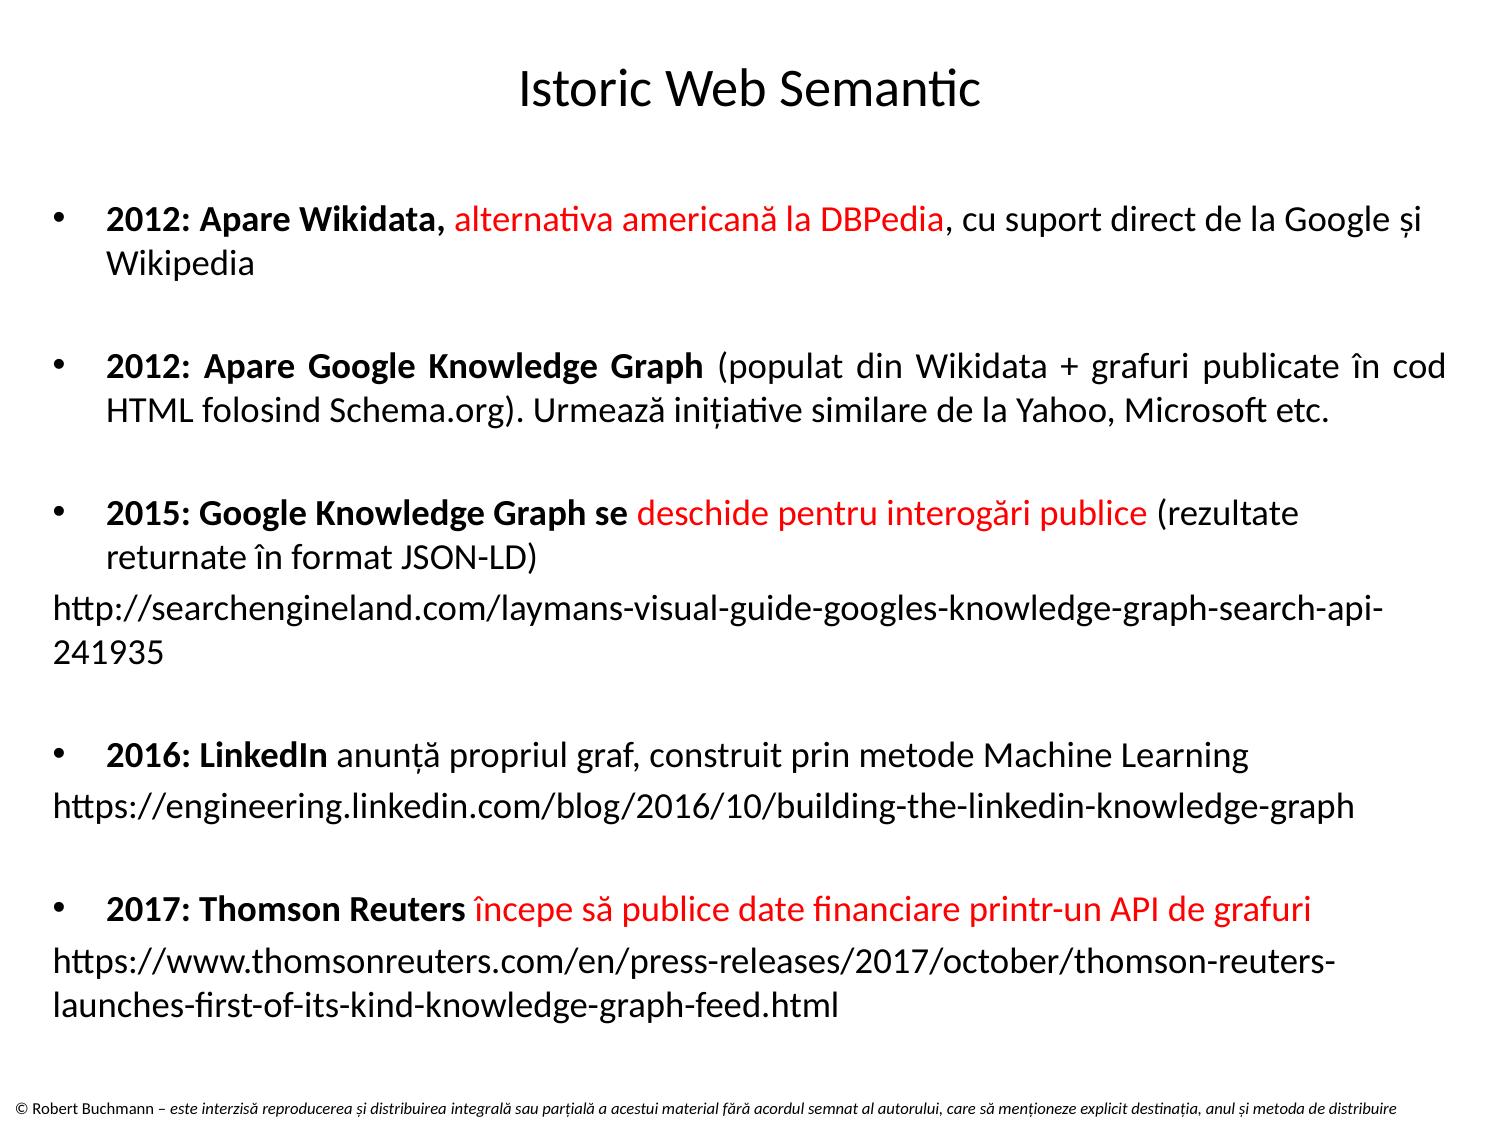

# Istoric Web Semantic
2012: Apare Wikidata, alternativa americană la DBPedia, cu suport direct de la Google și Wikipedia

2012: Apare Google Knowledge Graph (populat din Wikidata + grafuri publicate în cod HTML folosind Schema.org). Urmează inițiative similare de la Yahoo, Microsoft etc.

2015: Google Knowledge Graph se deschide pentru interogări publice (rezultate returnate în format JSON-LD)
http://searchengineland.com/laymans-visual-guide-googles-knowledge-graph-search-api-241935

2016: LinkedIn anunță propriul graf, construit prin metode Machine Learning
https://engineering.linkedin.com/blog/2016/10/building-the-linkedin-knowledge-graph

2017: Thomson Reuters începe să publice date financiare printr-un API de grafuri
https://www.thomsonreuters.com/en/press-releases/2017/october/thomson-reuters-launches-first-of-its-kind-knowledge-graph-feed.html